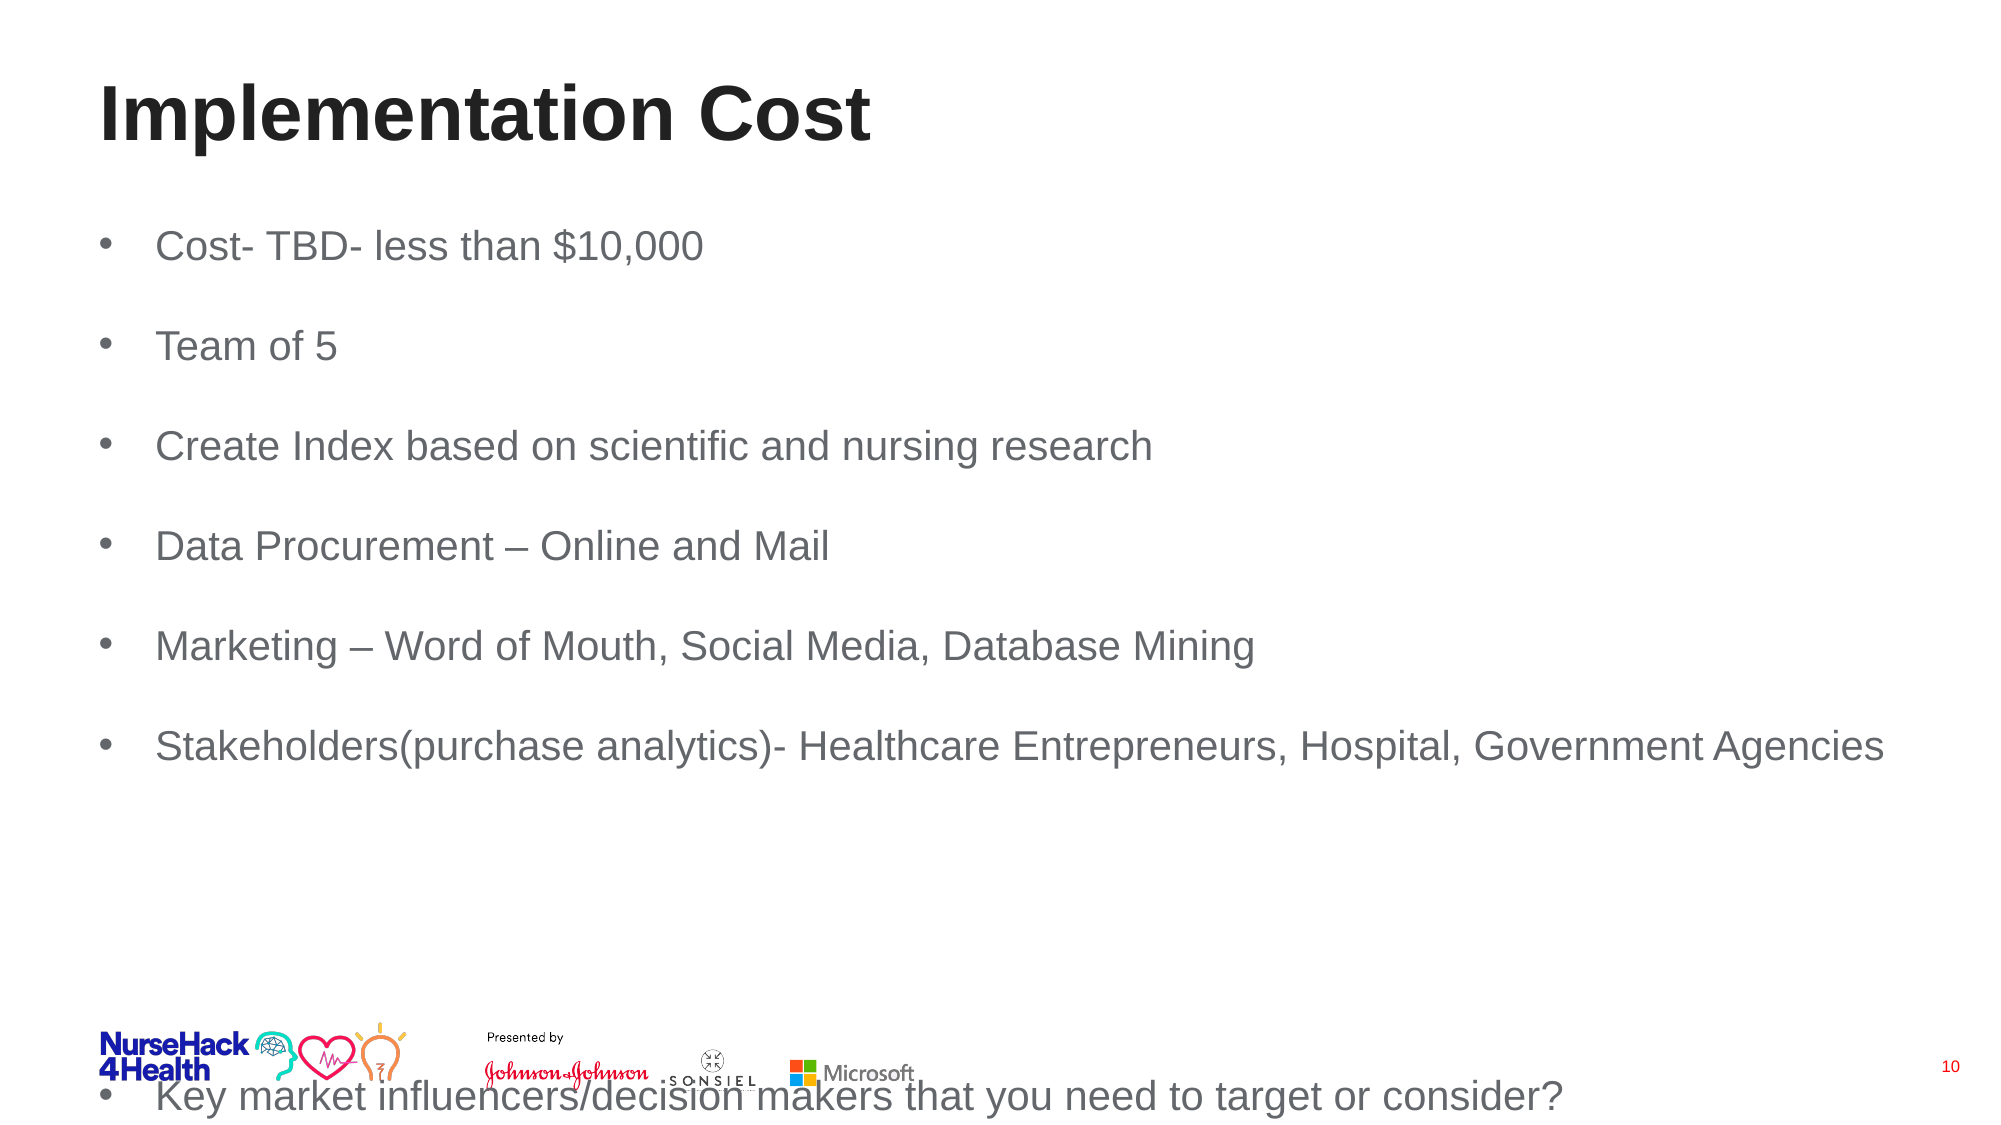

# Implementation Cost
Cost- TBD- less than $10,000

Team of 5

Create Index based on scientific and nursing research

Data Procurement – Online and Mail

Marketing – Word of Mouth, Social Media, Database Mining

Stakeholders(purchase analytics)- Healthcare Entrepreneurs, Hospital, Government Agencies

Key market influencers/decision makers that you need to target or consider?

10